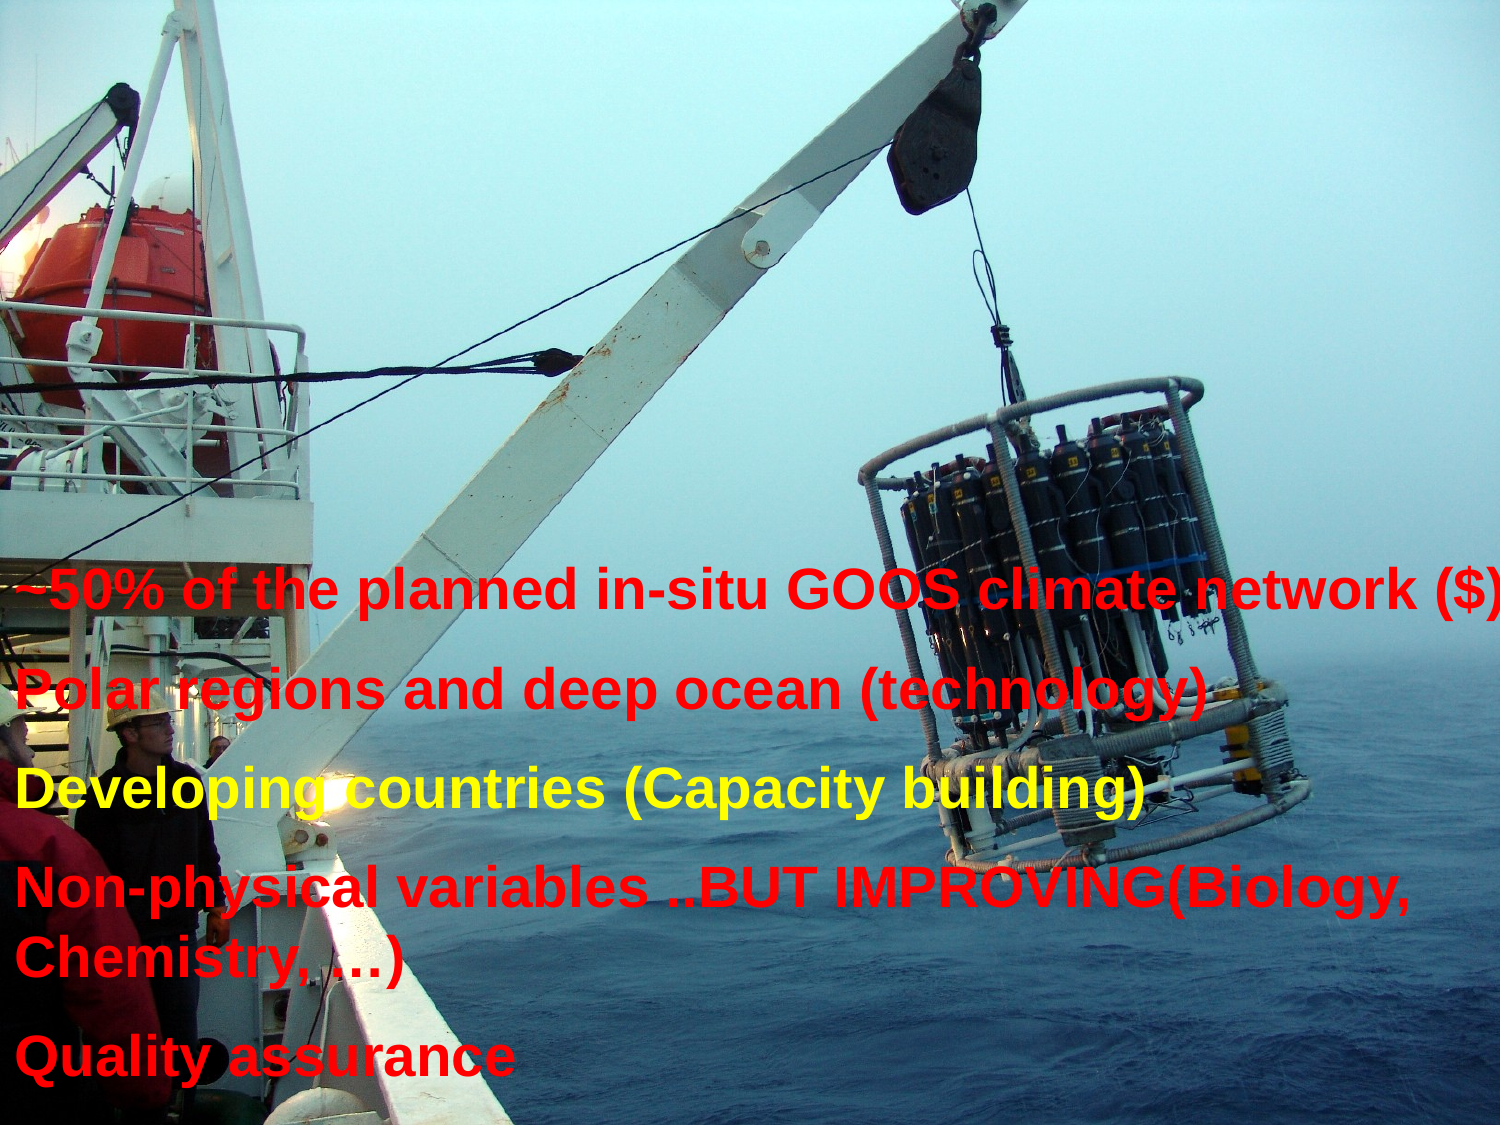

~50% of the planned in-situ GOOS climate network ($)
Polar regions and deep ocean (technology)
Developing countries (Capacity building)
Non-physical variables ..BUT IMPROVING(Biology, Chemistry, …)
Quality assurance